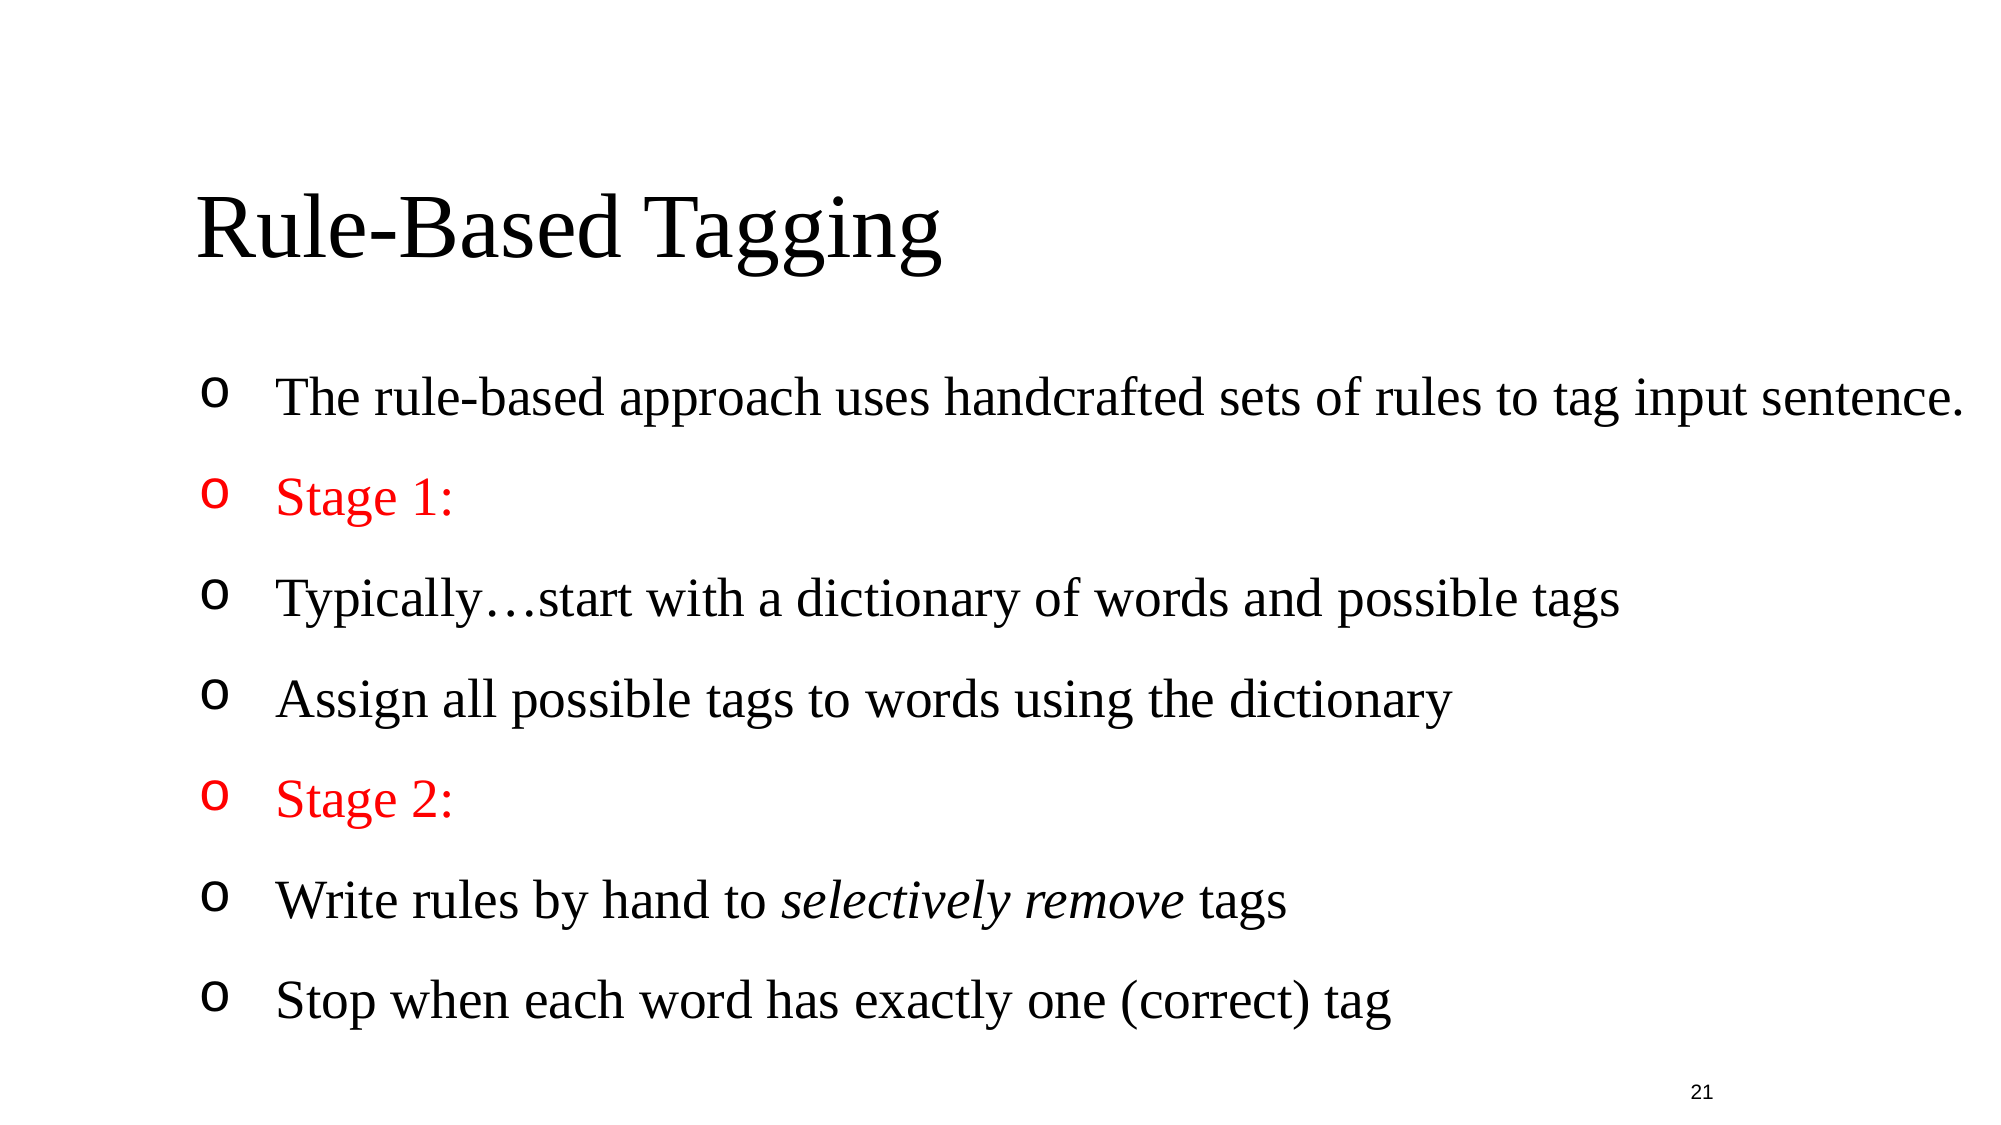

# Rule-Based Tagging
The rule-based approach uses handcrafted sets of rules to tag input sentence.
Stage 1:
Typically…start with a dictionary of words and possible tags
Assign all possible tags to words using the dictionary
Stage 2:
Write rules by hand to selectively remove tags
Stop when each word has exactly one (correct) tag
21